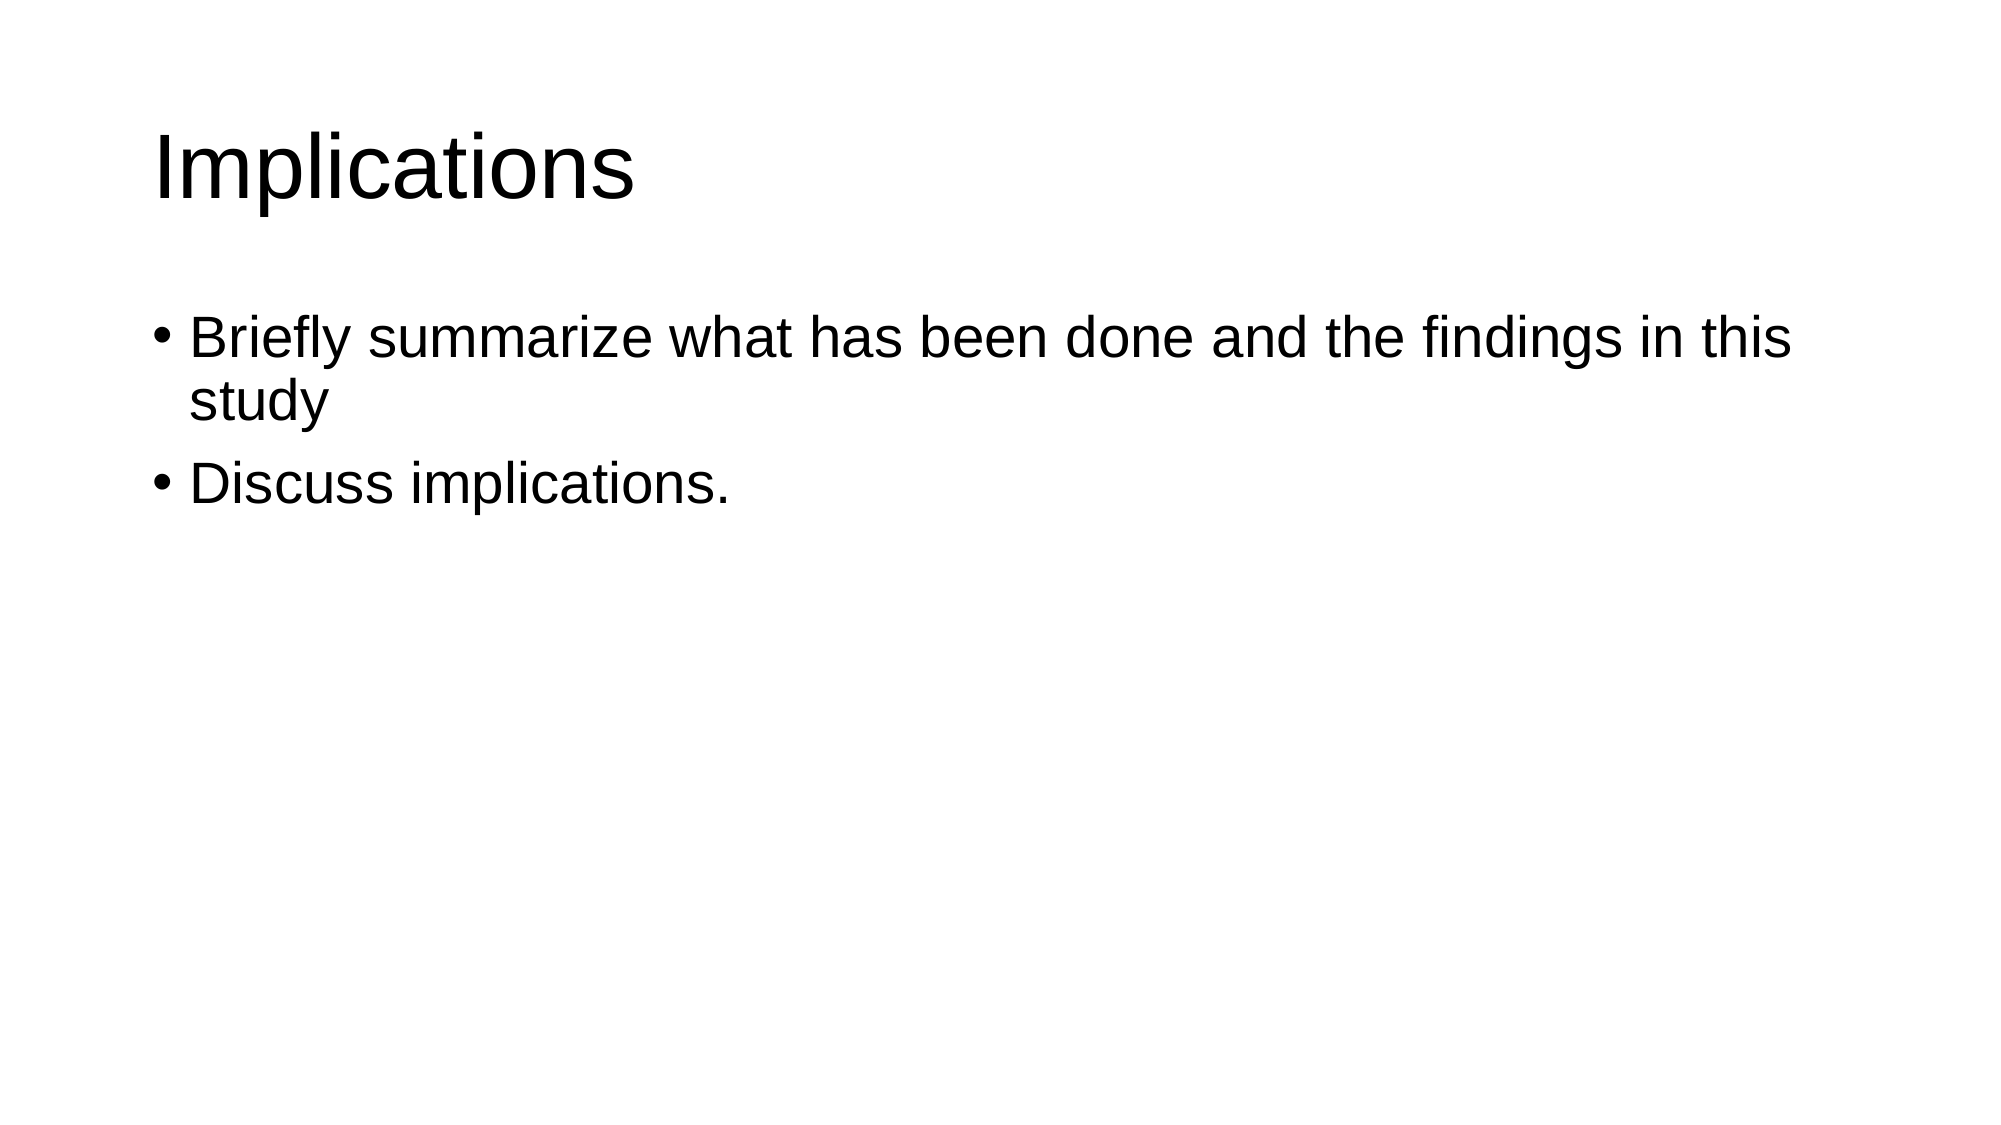

# Implications
Briefly summarize what has been done and the findings in this study
Discuss implications.